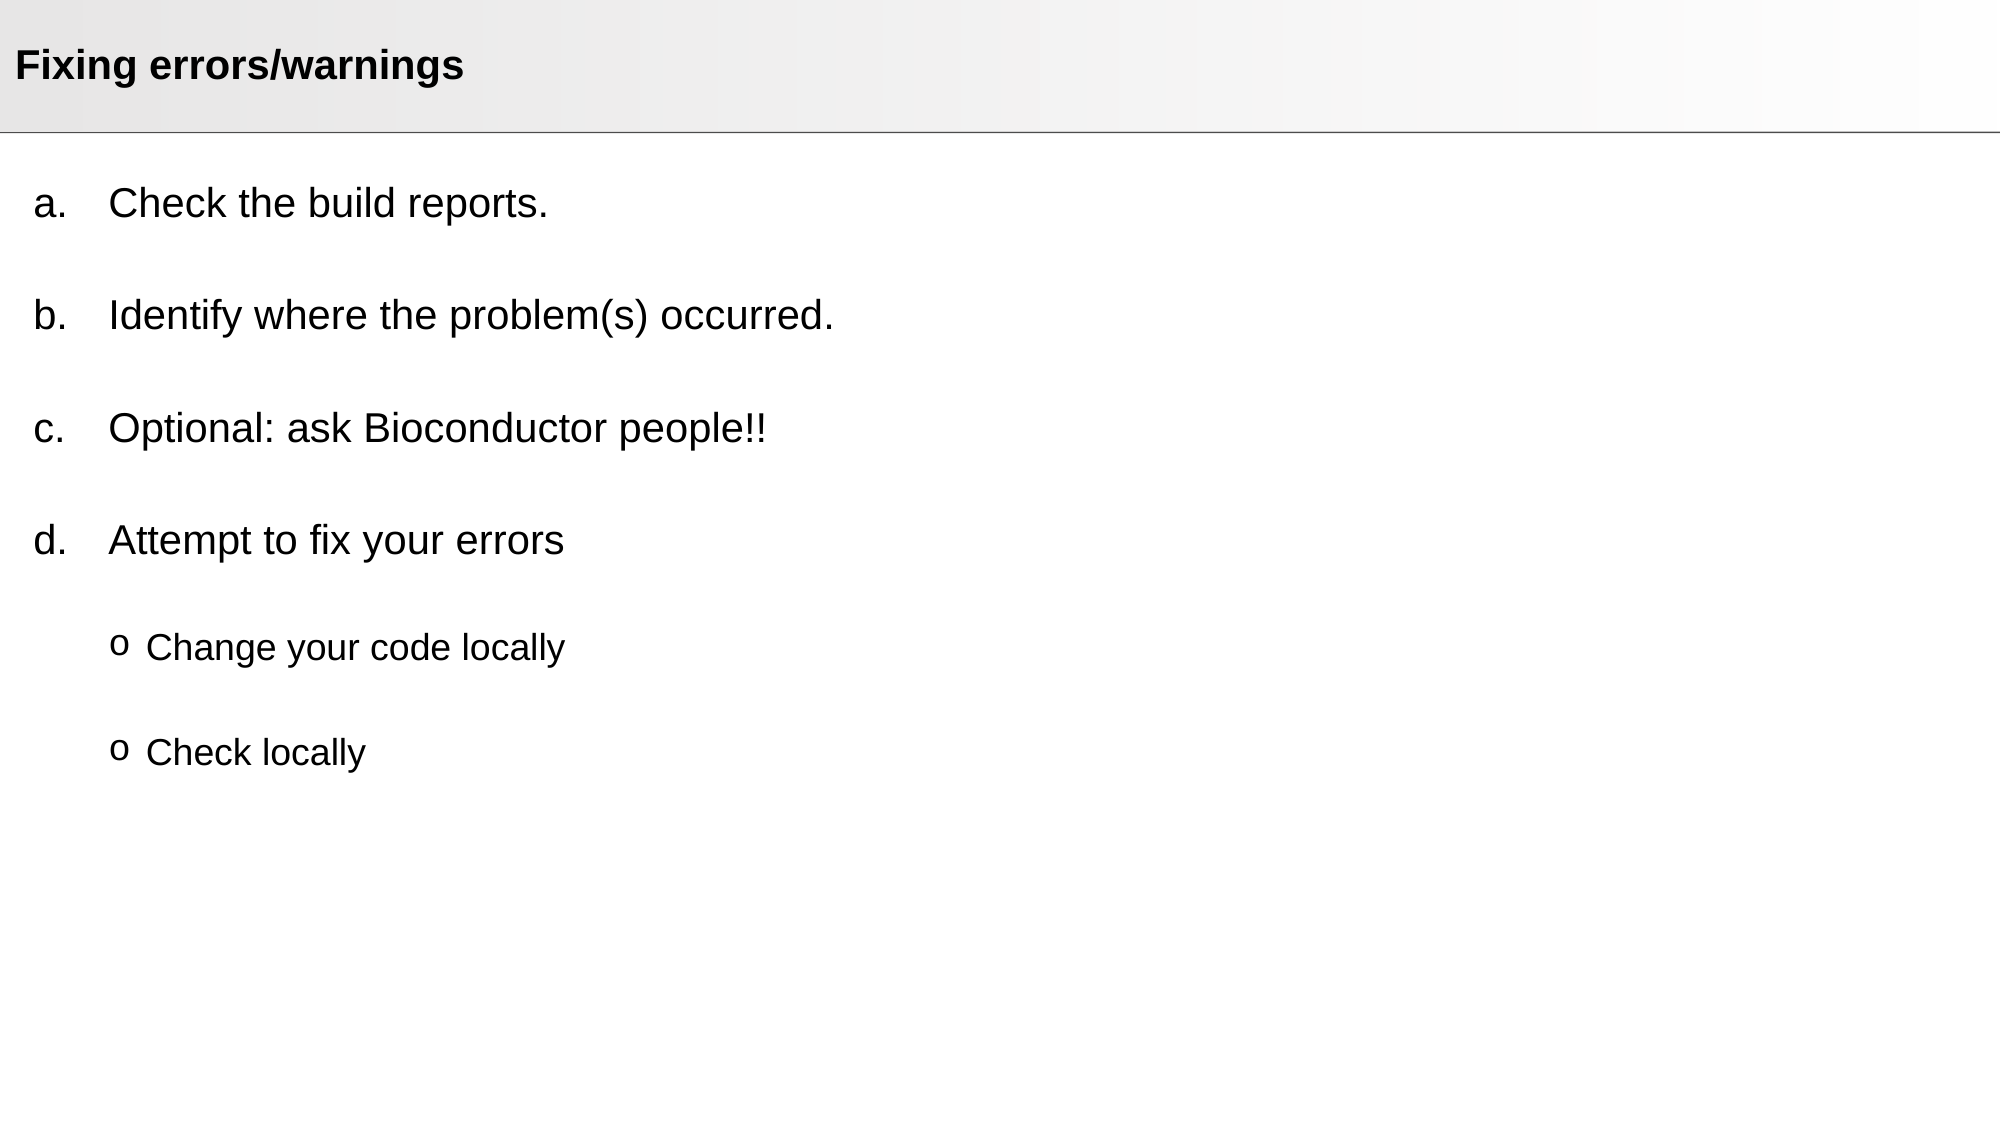

# Fixing errors/warnings
Check the build reports.
Identify where the problem(s) occurred.
Optional: ask Bioconductor people!!
Attempt to fix your errors
Change your code locally
Check locally